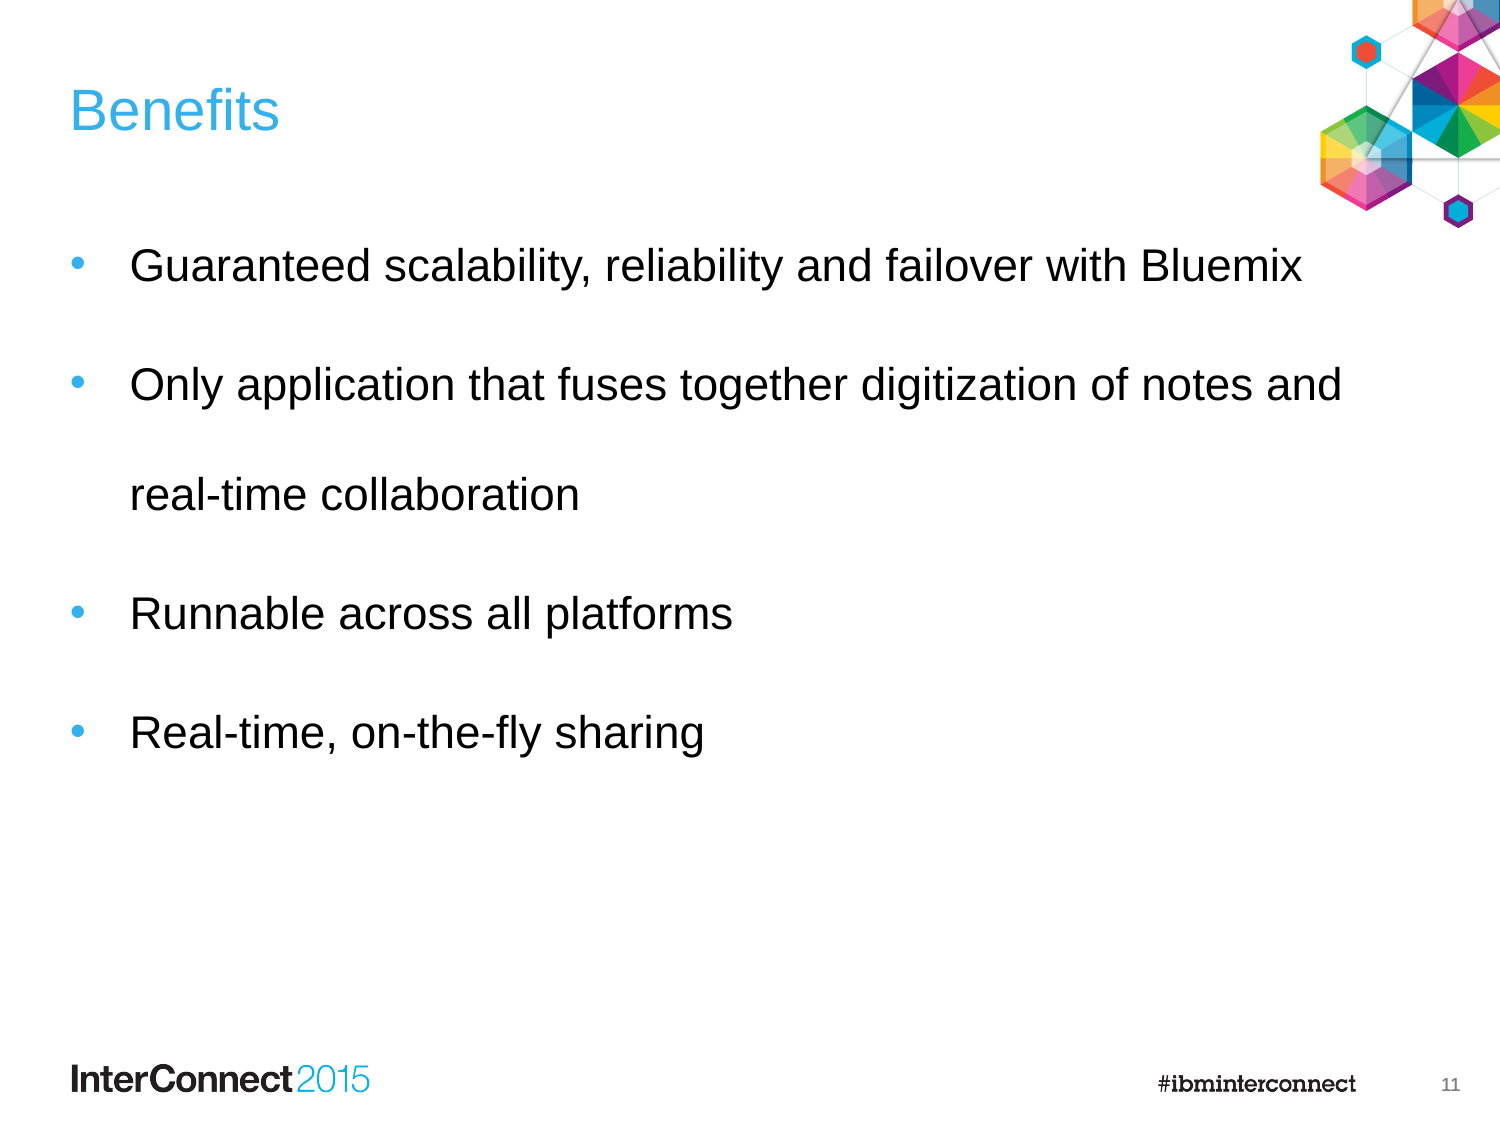

# Benefits
Guaranteed scalability, reliability and failover with Bluemix
Only application that fuses together digitization of notes and real-time collaboration
Runnable across all platforms
Real-time, on-the-fly sharing
11